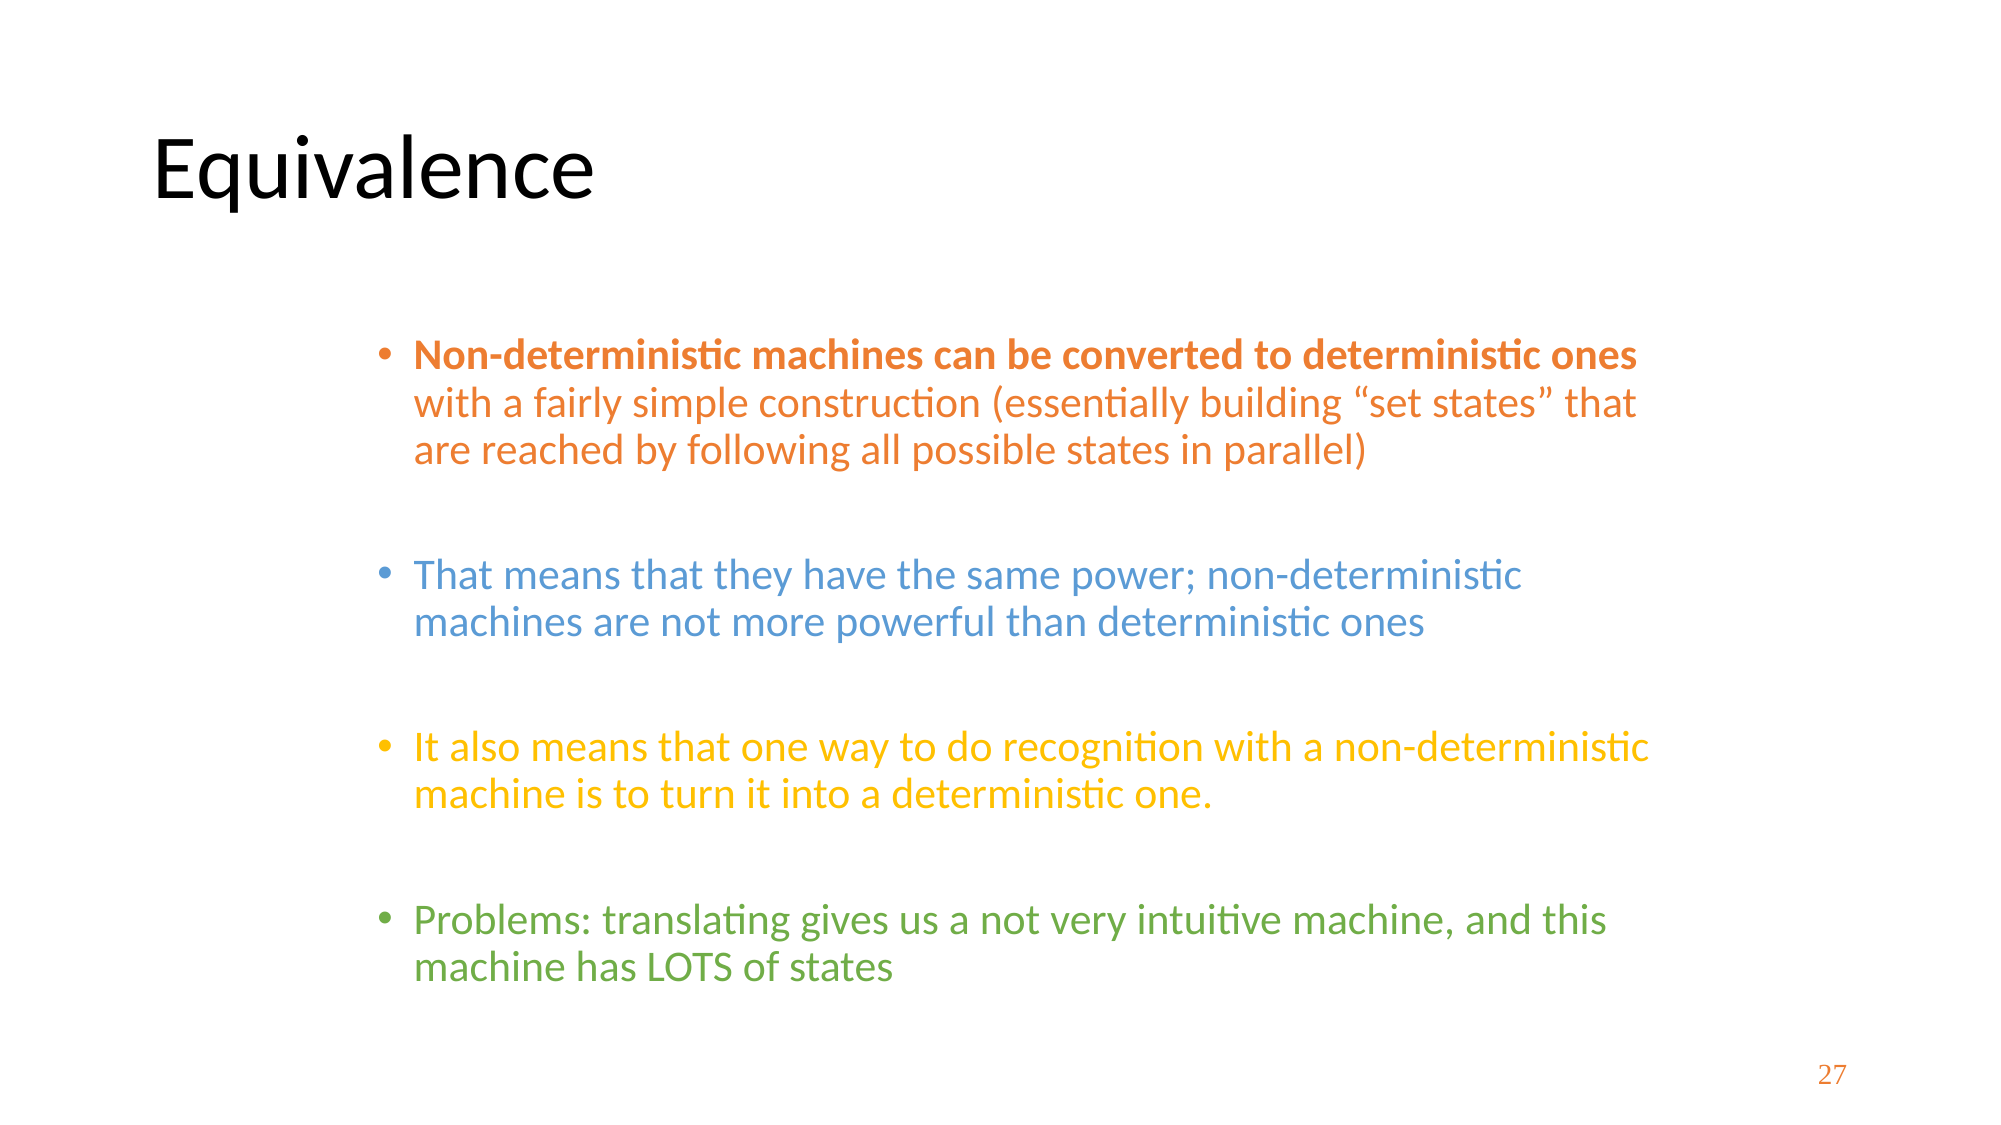

# Equivalence
Non-deterministic machines can be converted to deterministic ones with a fairly simple construction (essentially building “set states” that are reached by following all possible states in parallel)

That means that they have the same power; non-deterministic machines are not more powerful than deterministic ones

It also means that one way to do recognition with a non-deterministic machine is to turn it into a deterministic one.

Problems: translating gives us a not very intuitive machine, and this machine has LOTS of states

27